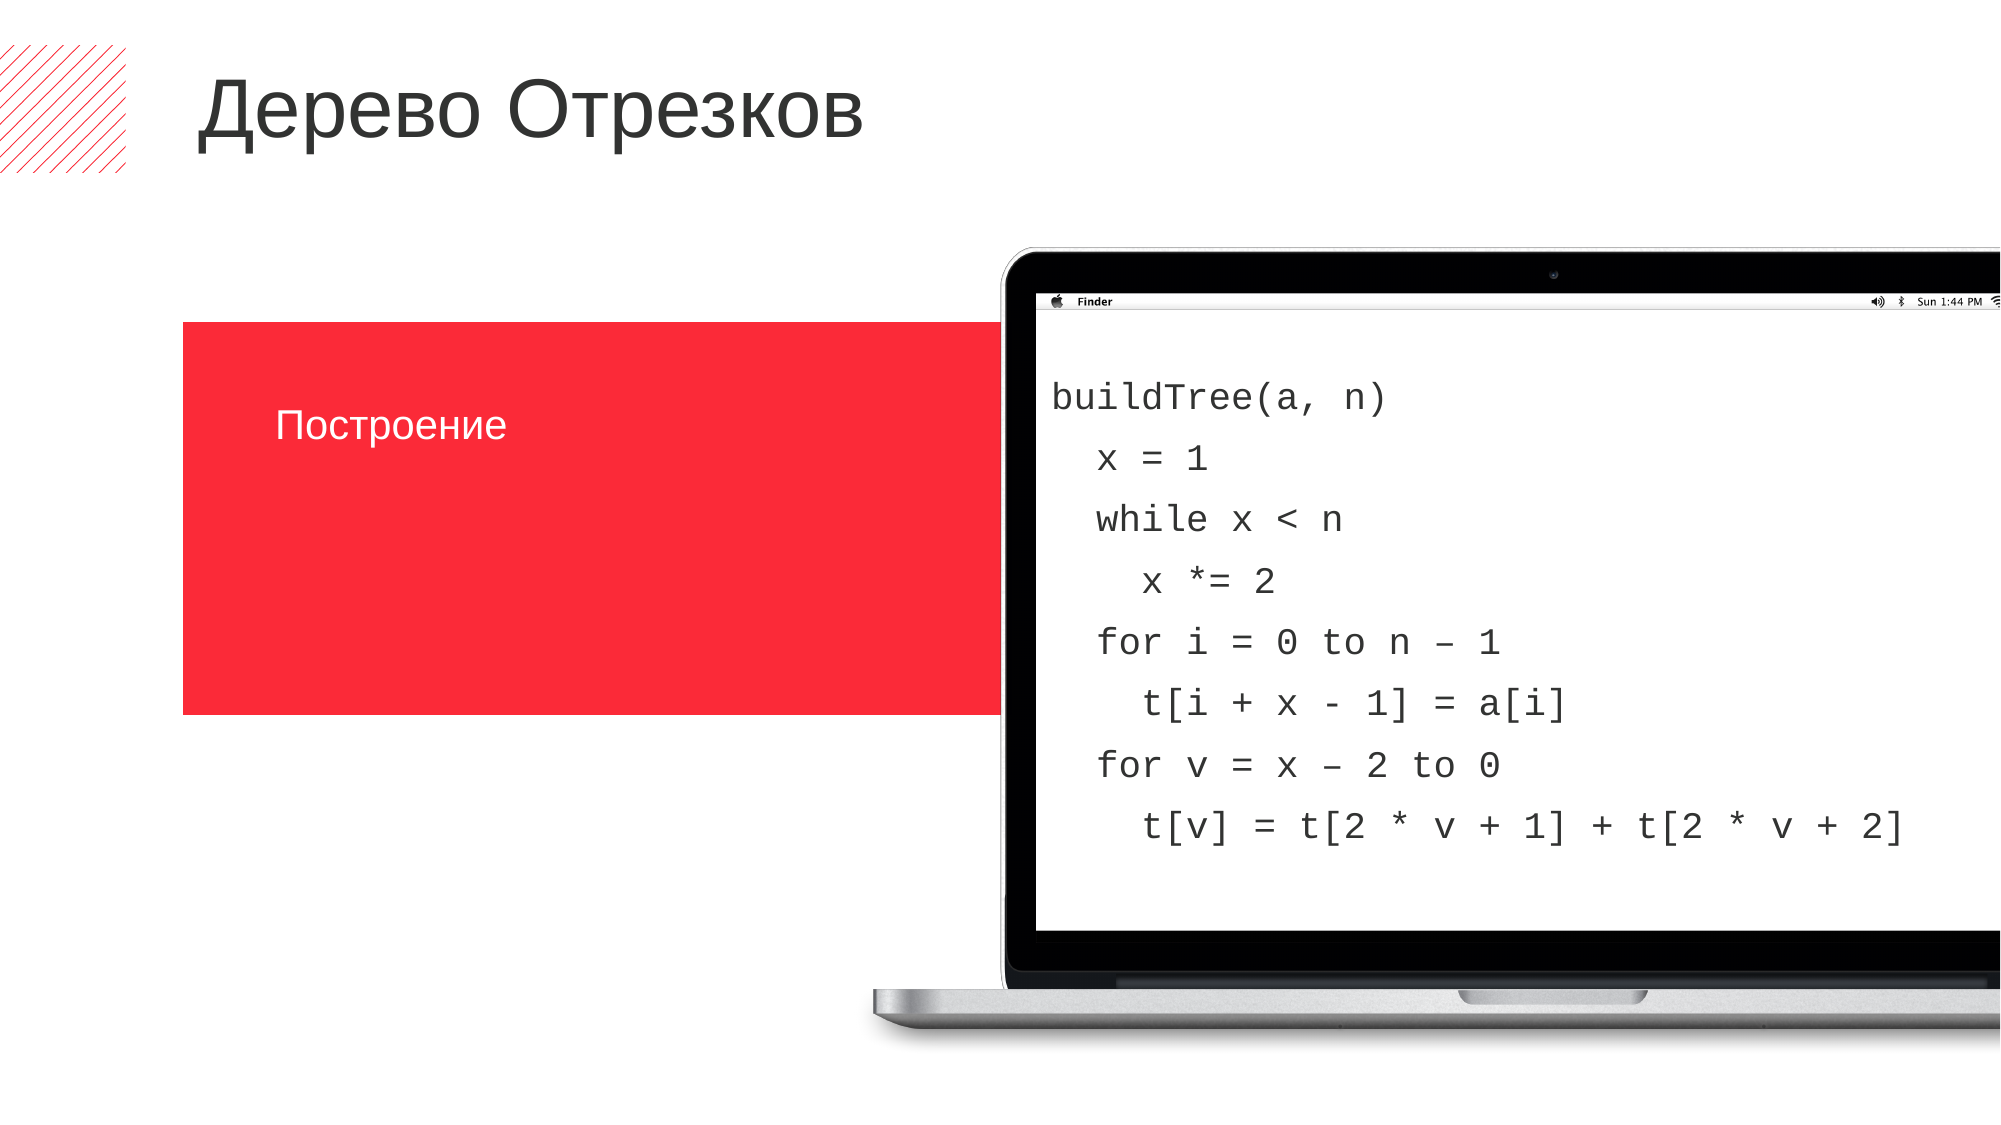

Дерево Отрезков
buildTree(a, n)
  x = 1
  while x < n
    x *= 2
  for i = 0 to n – 1
    t[i + x - 1] = a[i]
  for v = x – 2 to 0
    t[v] = t[2 * v + 1] + t[2 * v + 2]
Построение